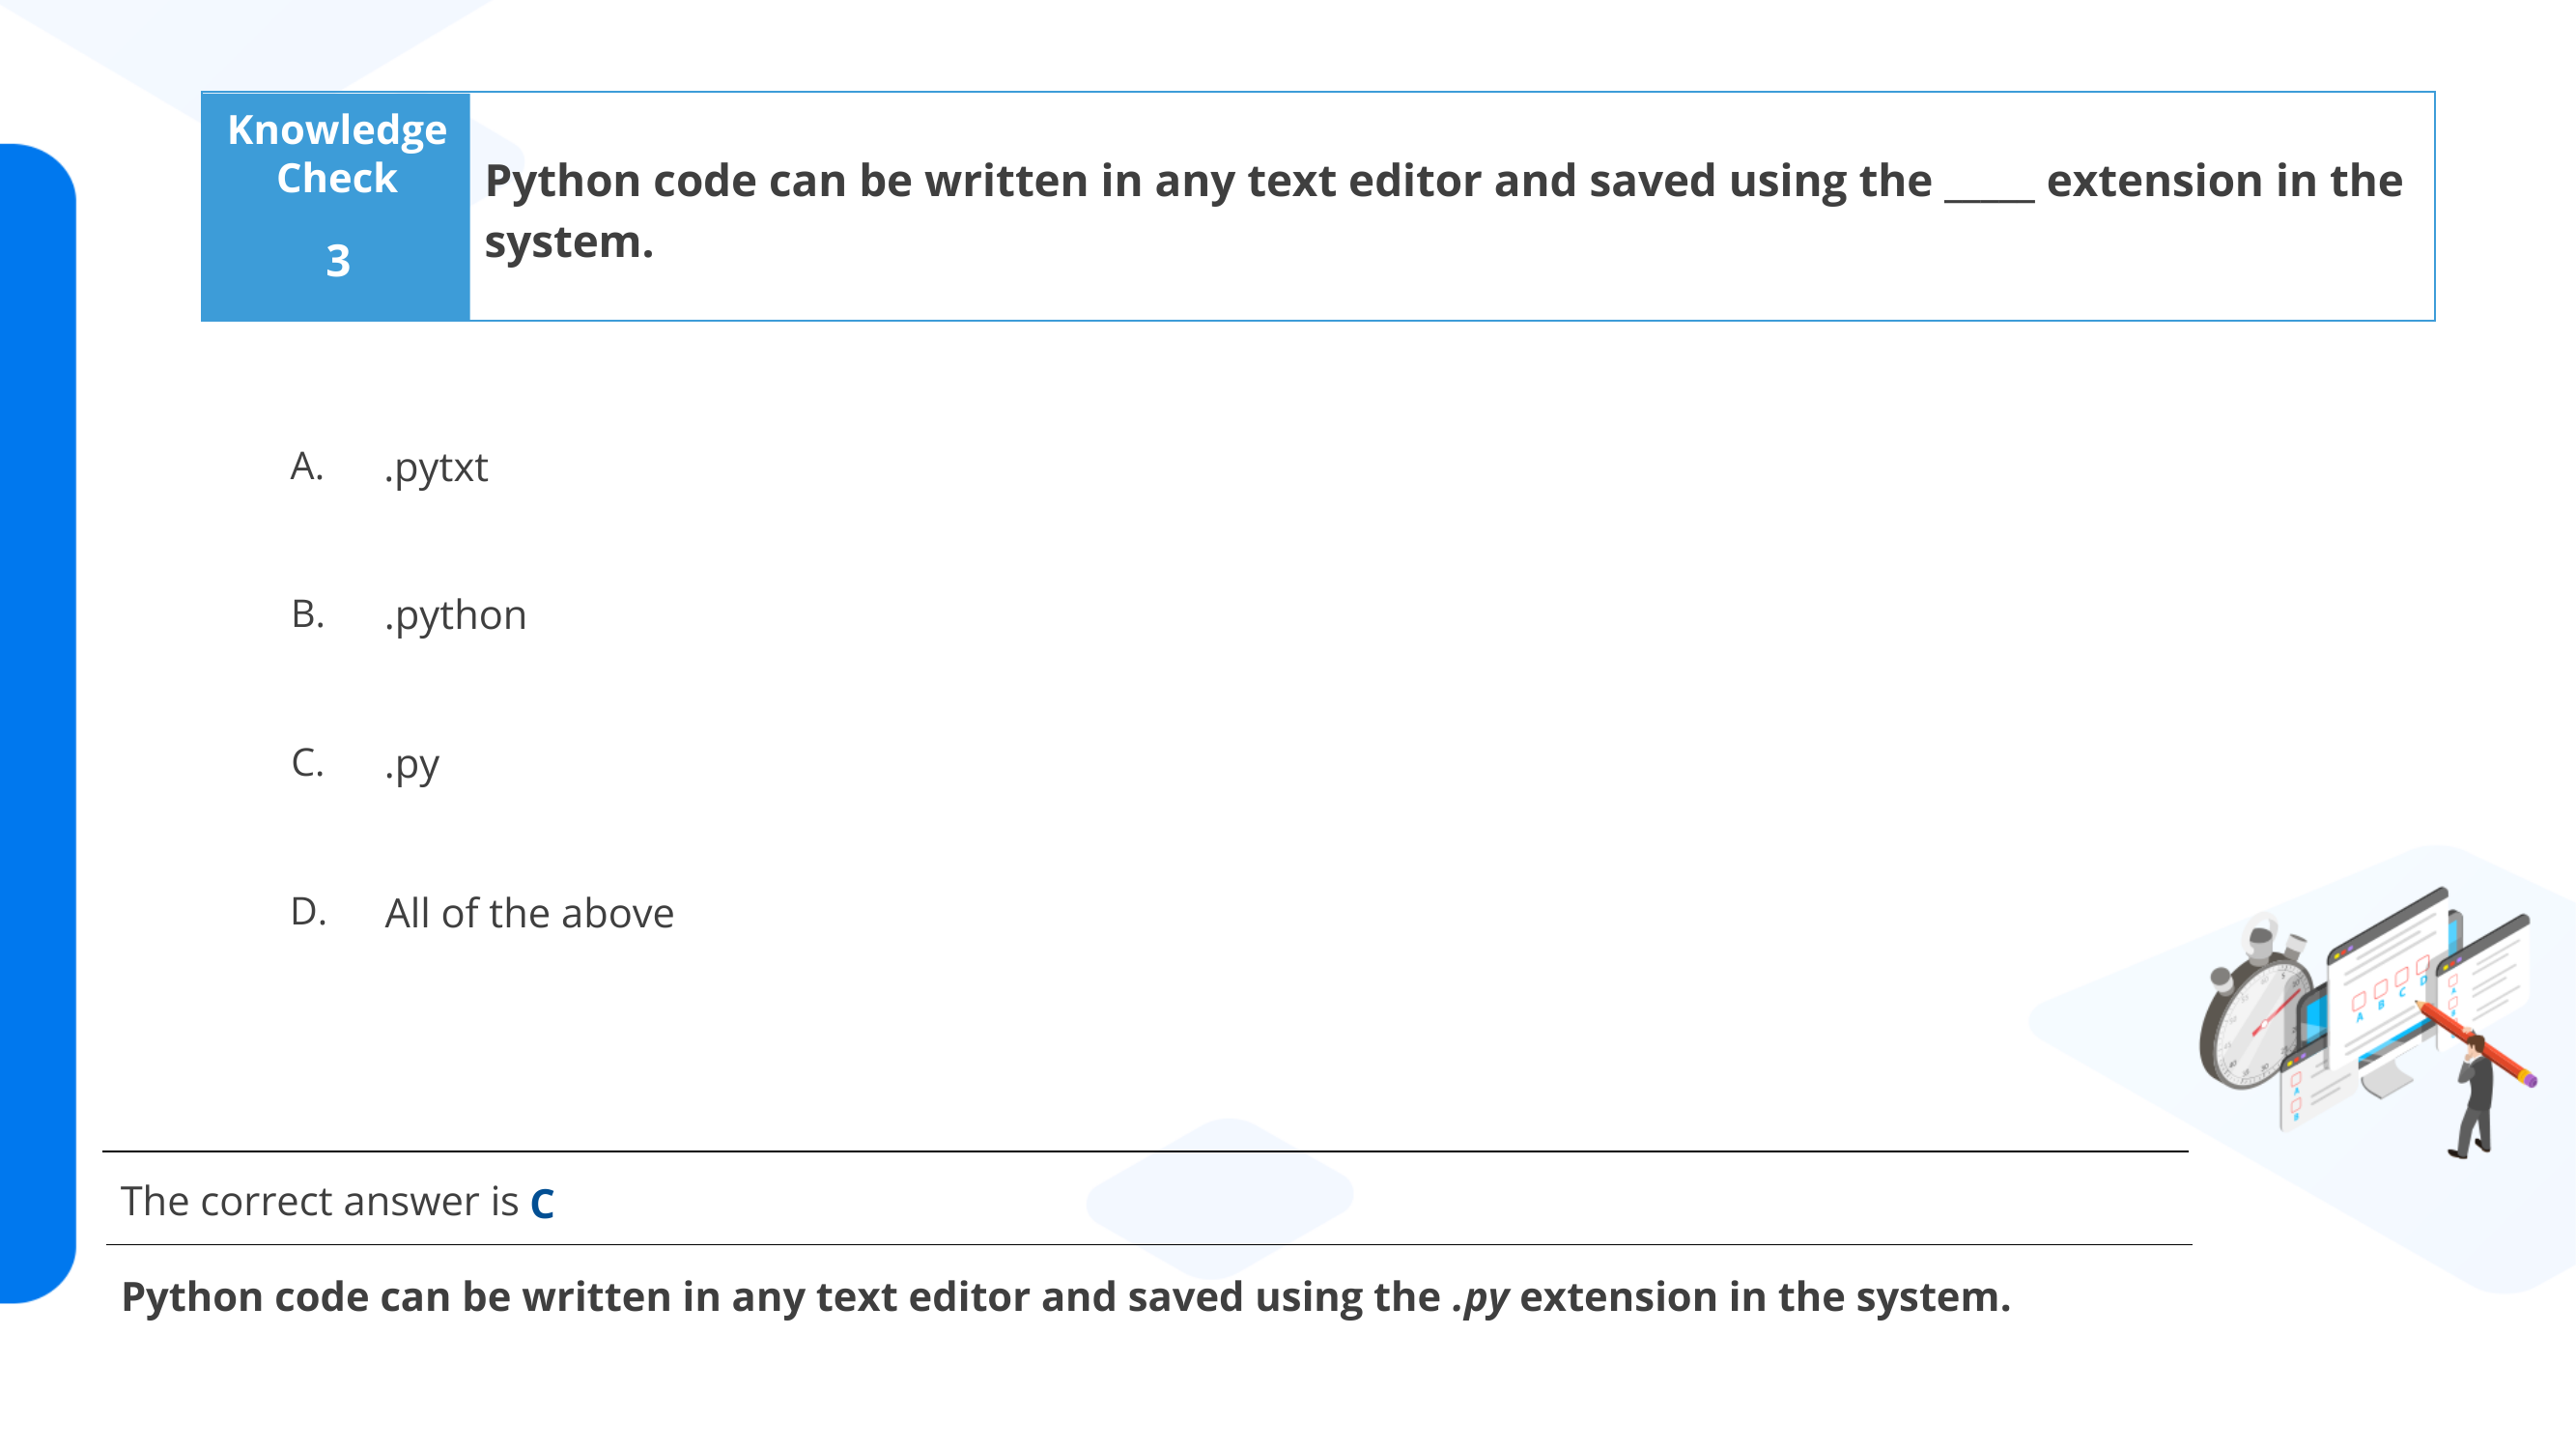

Python code can be written in any text editor and saved using the _____ extension in the system.​
3
.pytxt​
.python​
.py​
All of the above​
C
Python code can be written in any text editor and saved using the .py extension in the system.​